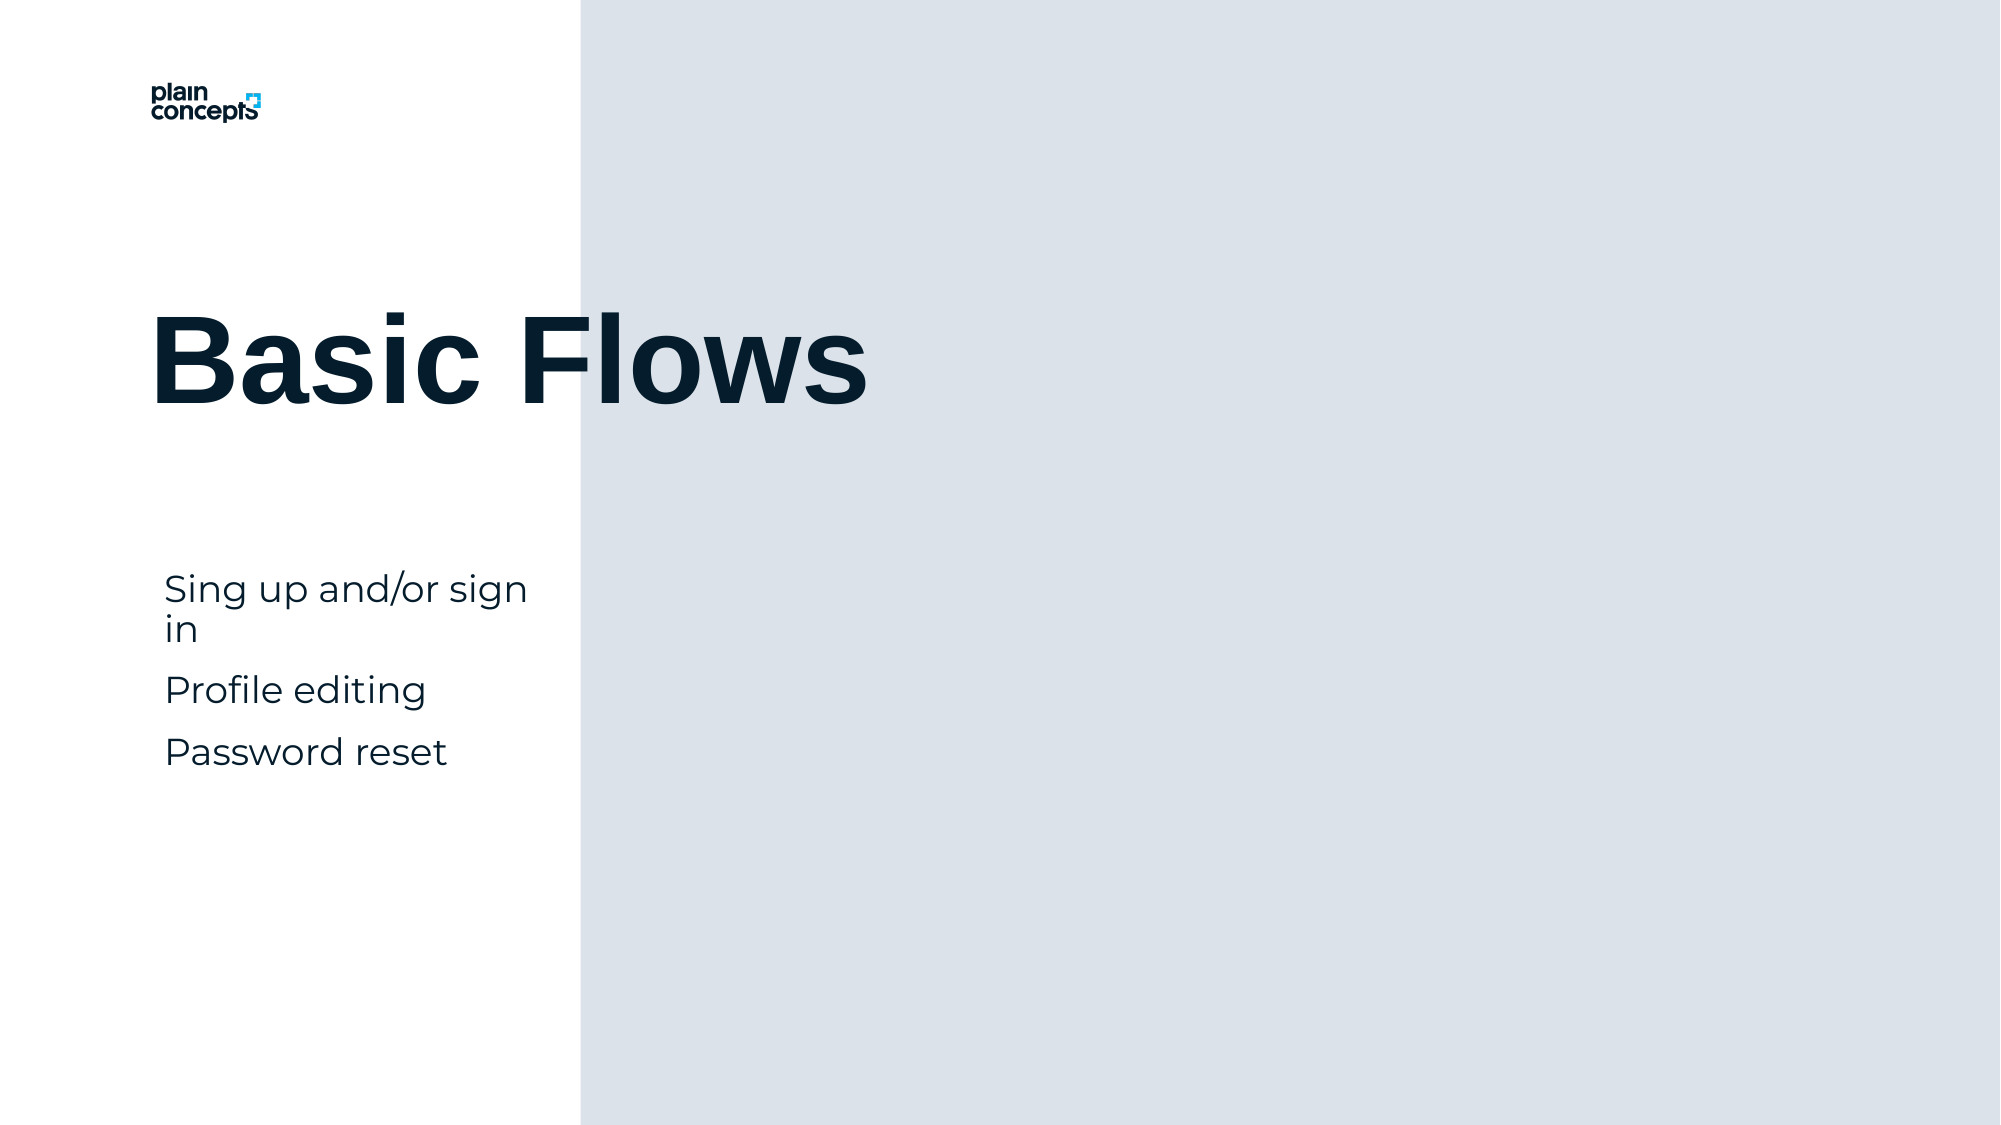

Basic Flows
Sing up and/or sign in
Profile editing
Password reset